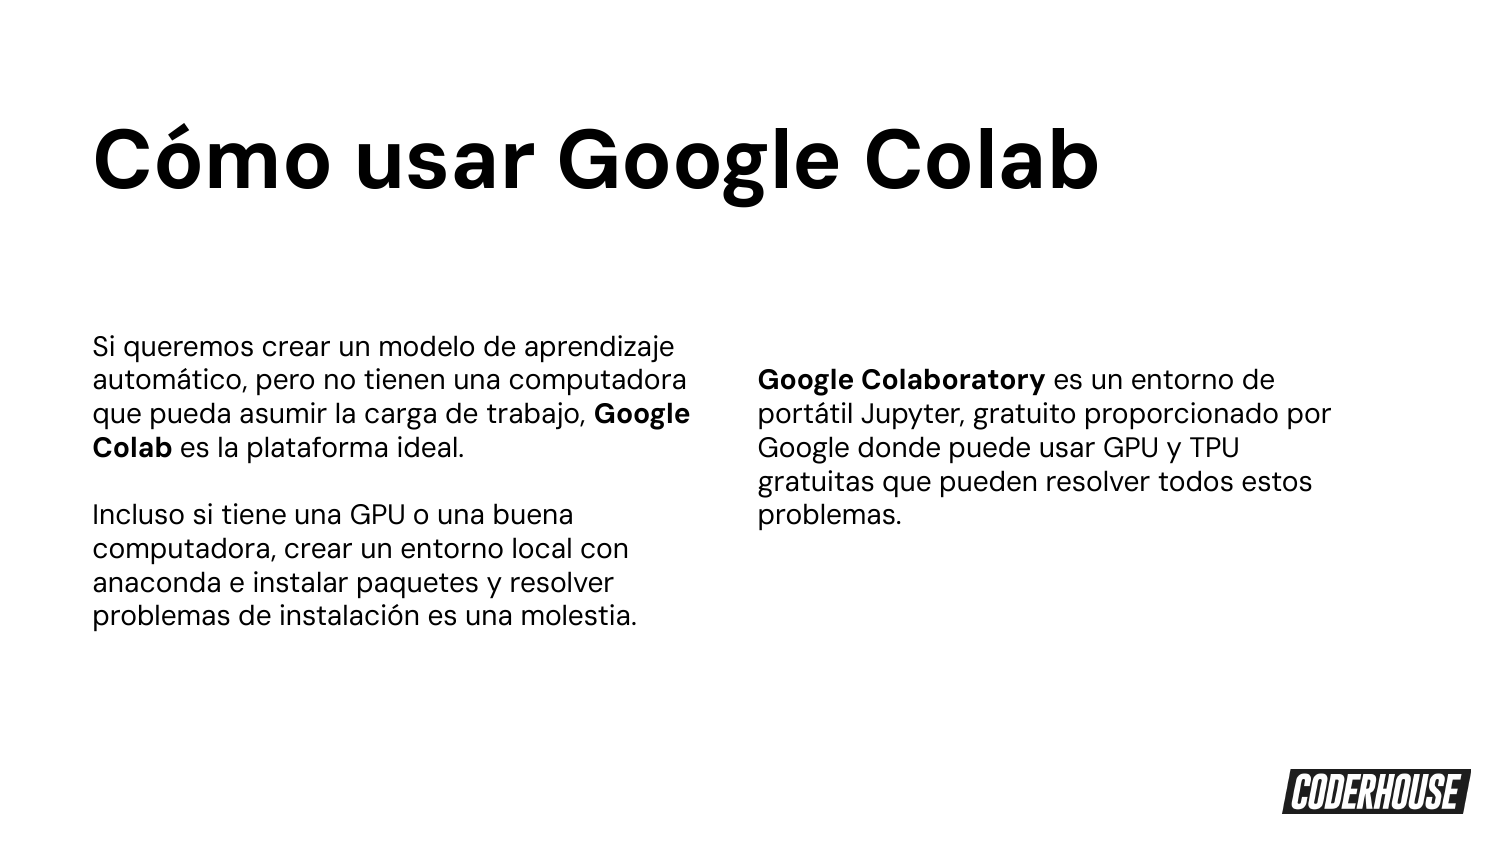

Cómo usar Google Colab

Si queremos crear un modelo de aprendizaje automático, pero no tienen una computadora que pueda asumir la carga de trabajo, Google Colab es la plataforma ideal.

Incluso si tiene una GPU o una buena computadora, crear un entorno local con anaconda e instalar paquetes y resolver problemas de instalación es una molestia.

Google Colaboratory es un entorno de portátil Jupyter, gratuito proporcionado por Google donde puede usar GPU y TPU gratuitas que pueden resolver todos estos problemas.